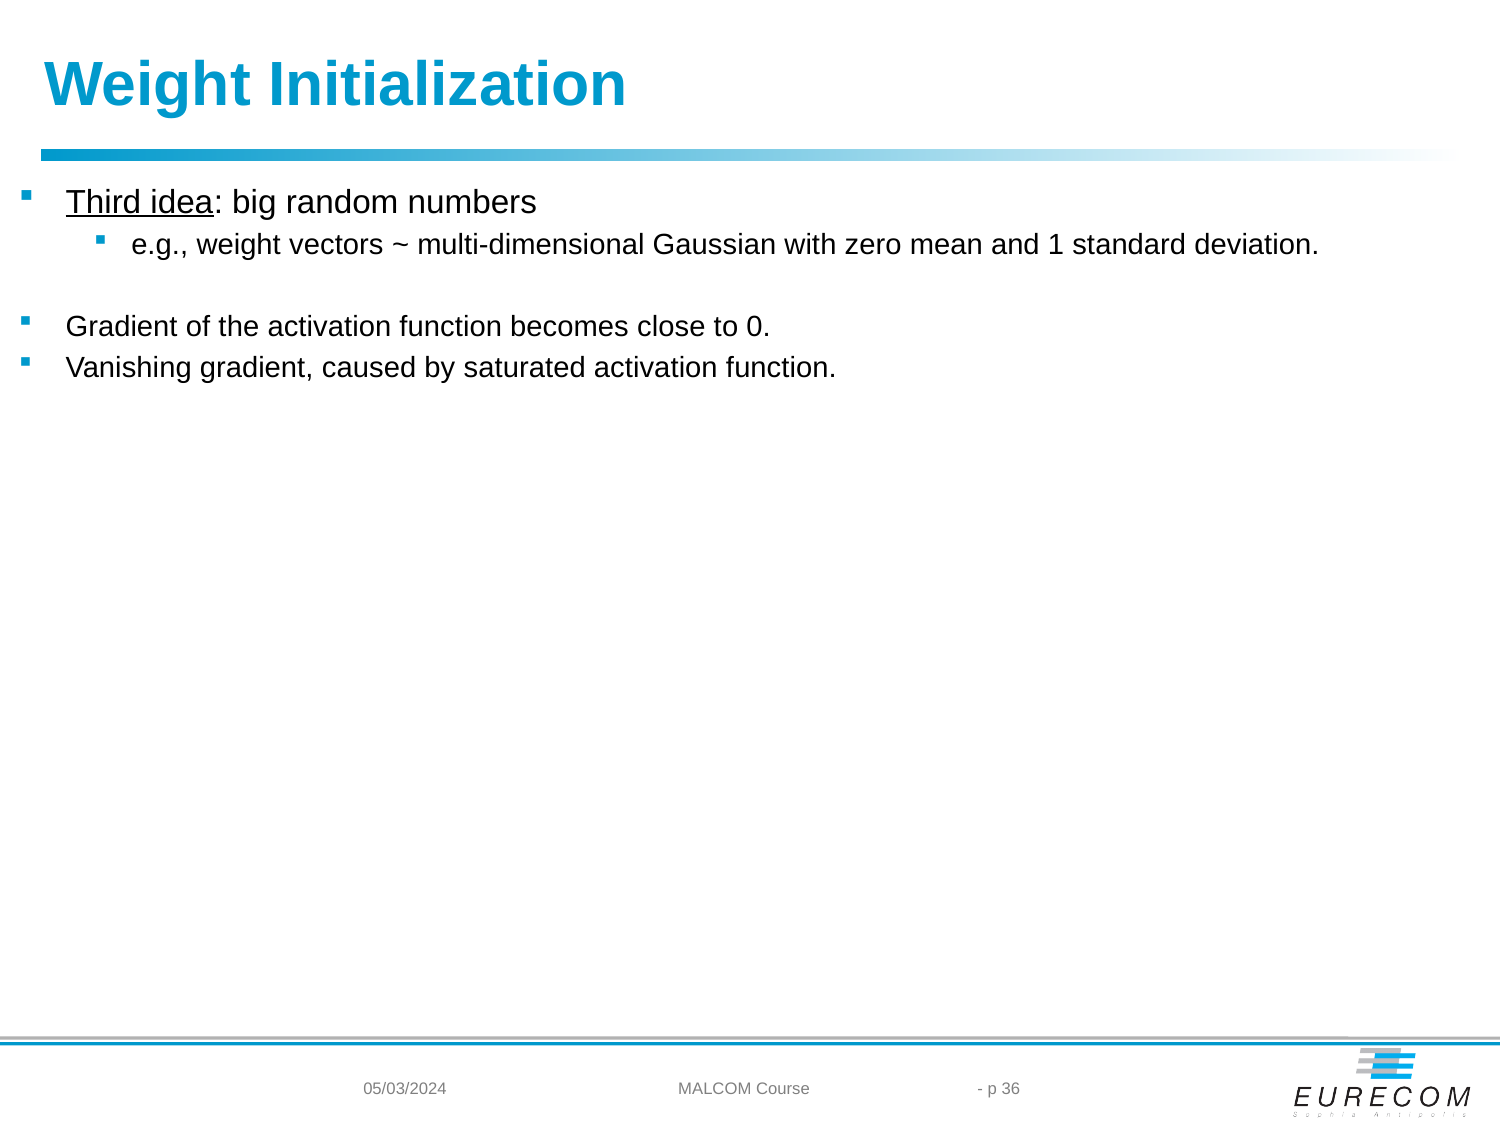

Weight Initialization
Third idea: big random numbers
e.g., weight vectors ~ multi-dimensional Gaussian with zero mean and 1 standard deviation.

Gradient of the activation function becomes close to 0.
Vanishing gradient, caused by saturated activation function.
05/03/2024
MALCOM Course
- p 36